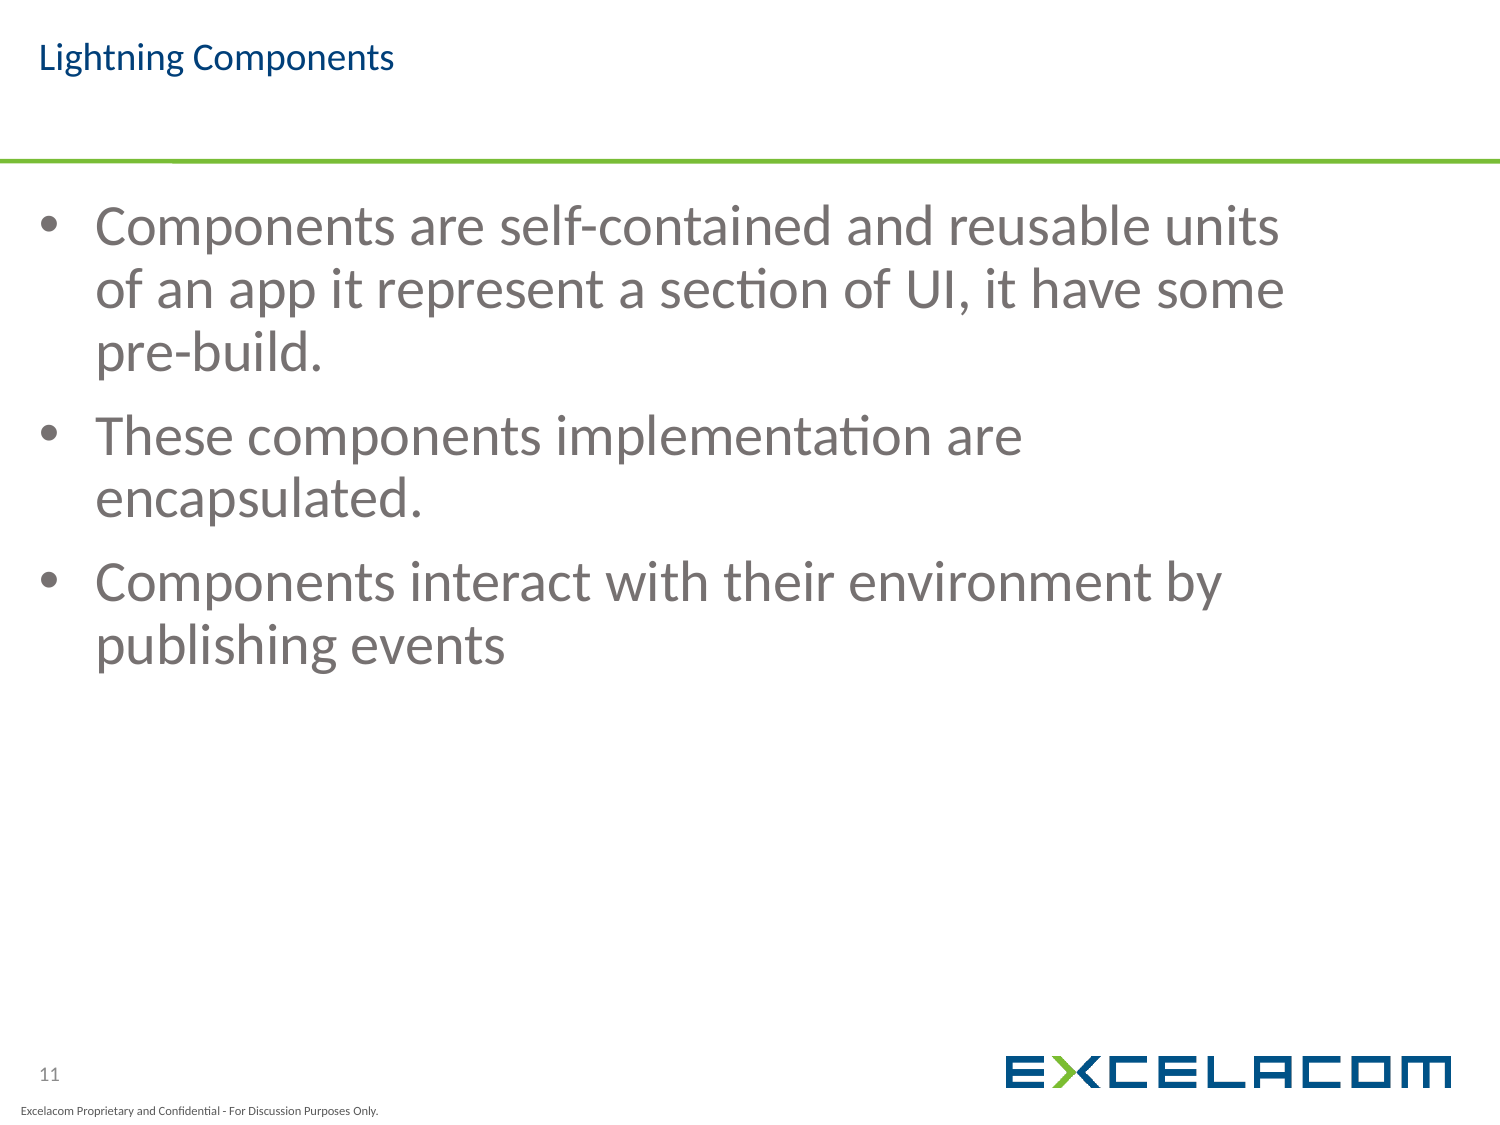

# Lightning Components
Components are self-contained and reusable units of an app it represent a section of UI, it have some pre-build.
These components implementation are encapsulated.
Components interact with their environment by publishing events

11